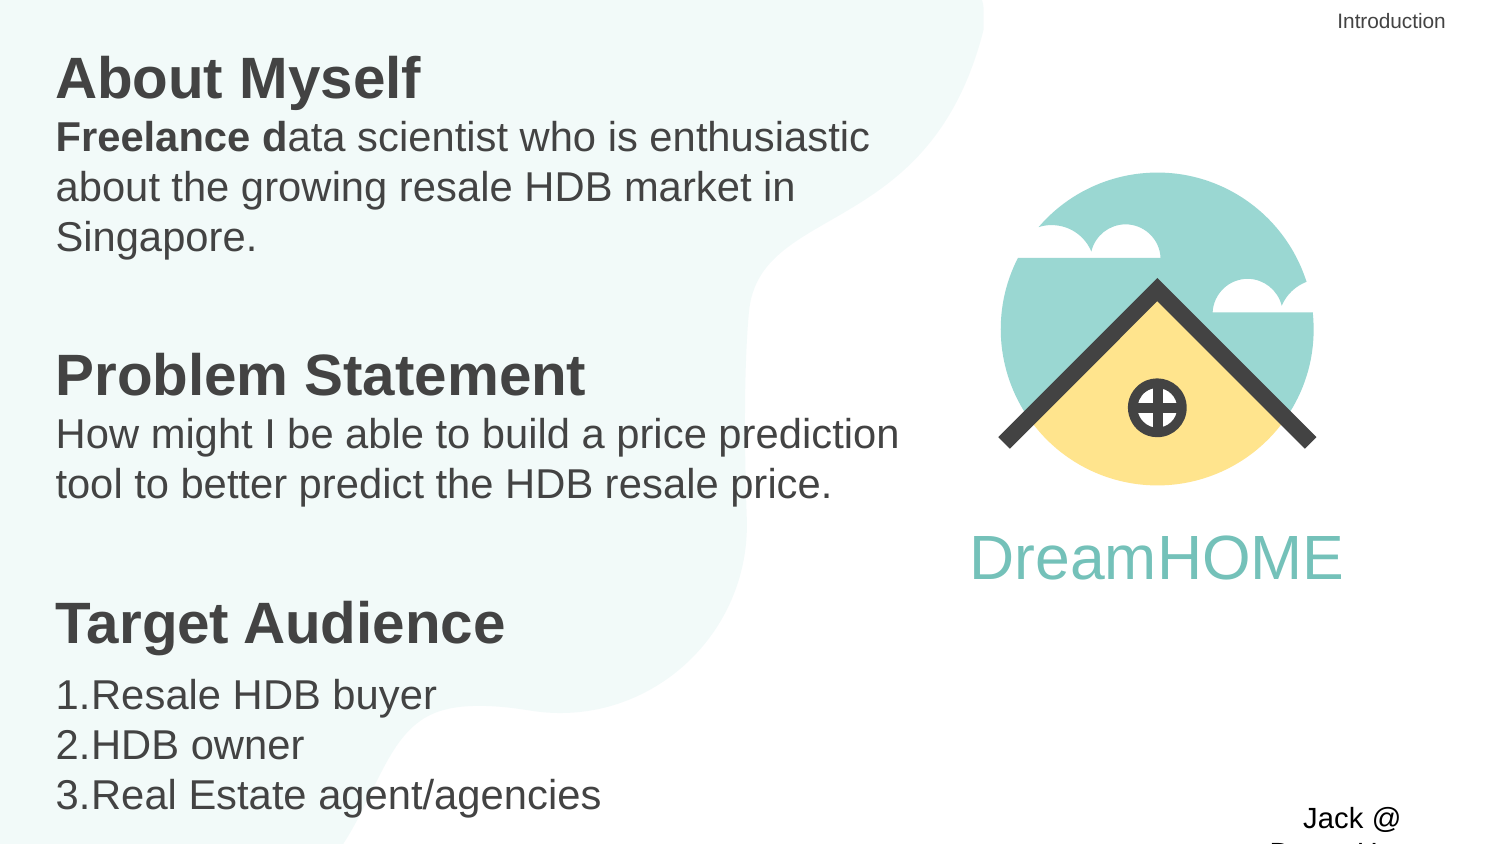

Introduction
# About Myself Freelance data scientist who is enthusiastic about the growing resale HDB market in Singapore.

Problem Statement
How might I be able to build a price prediction tool to better predict the HDB resale price.
DreamHOME
Target Audience
Resale HDB buyer
HDB owner
Real Estate agent/agencies
Jack @ DreamHome